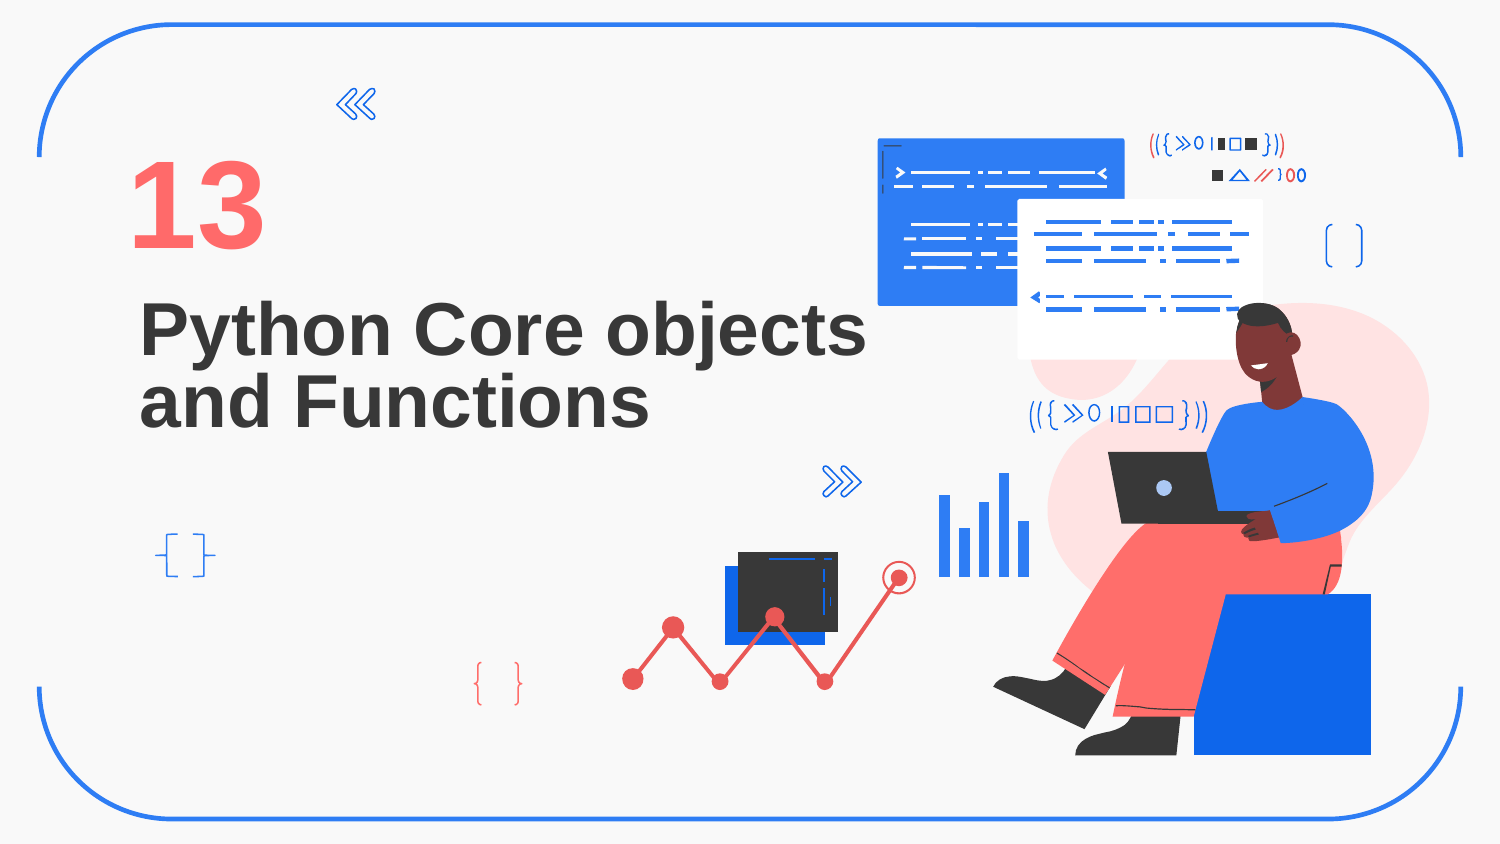

13

# Python Core objects and Functions